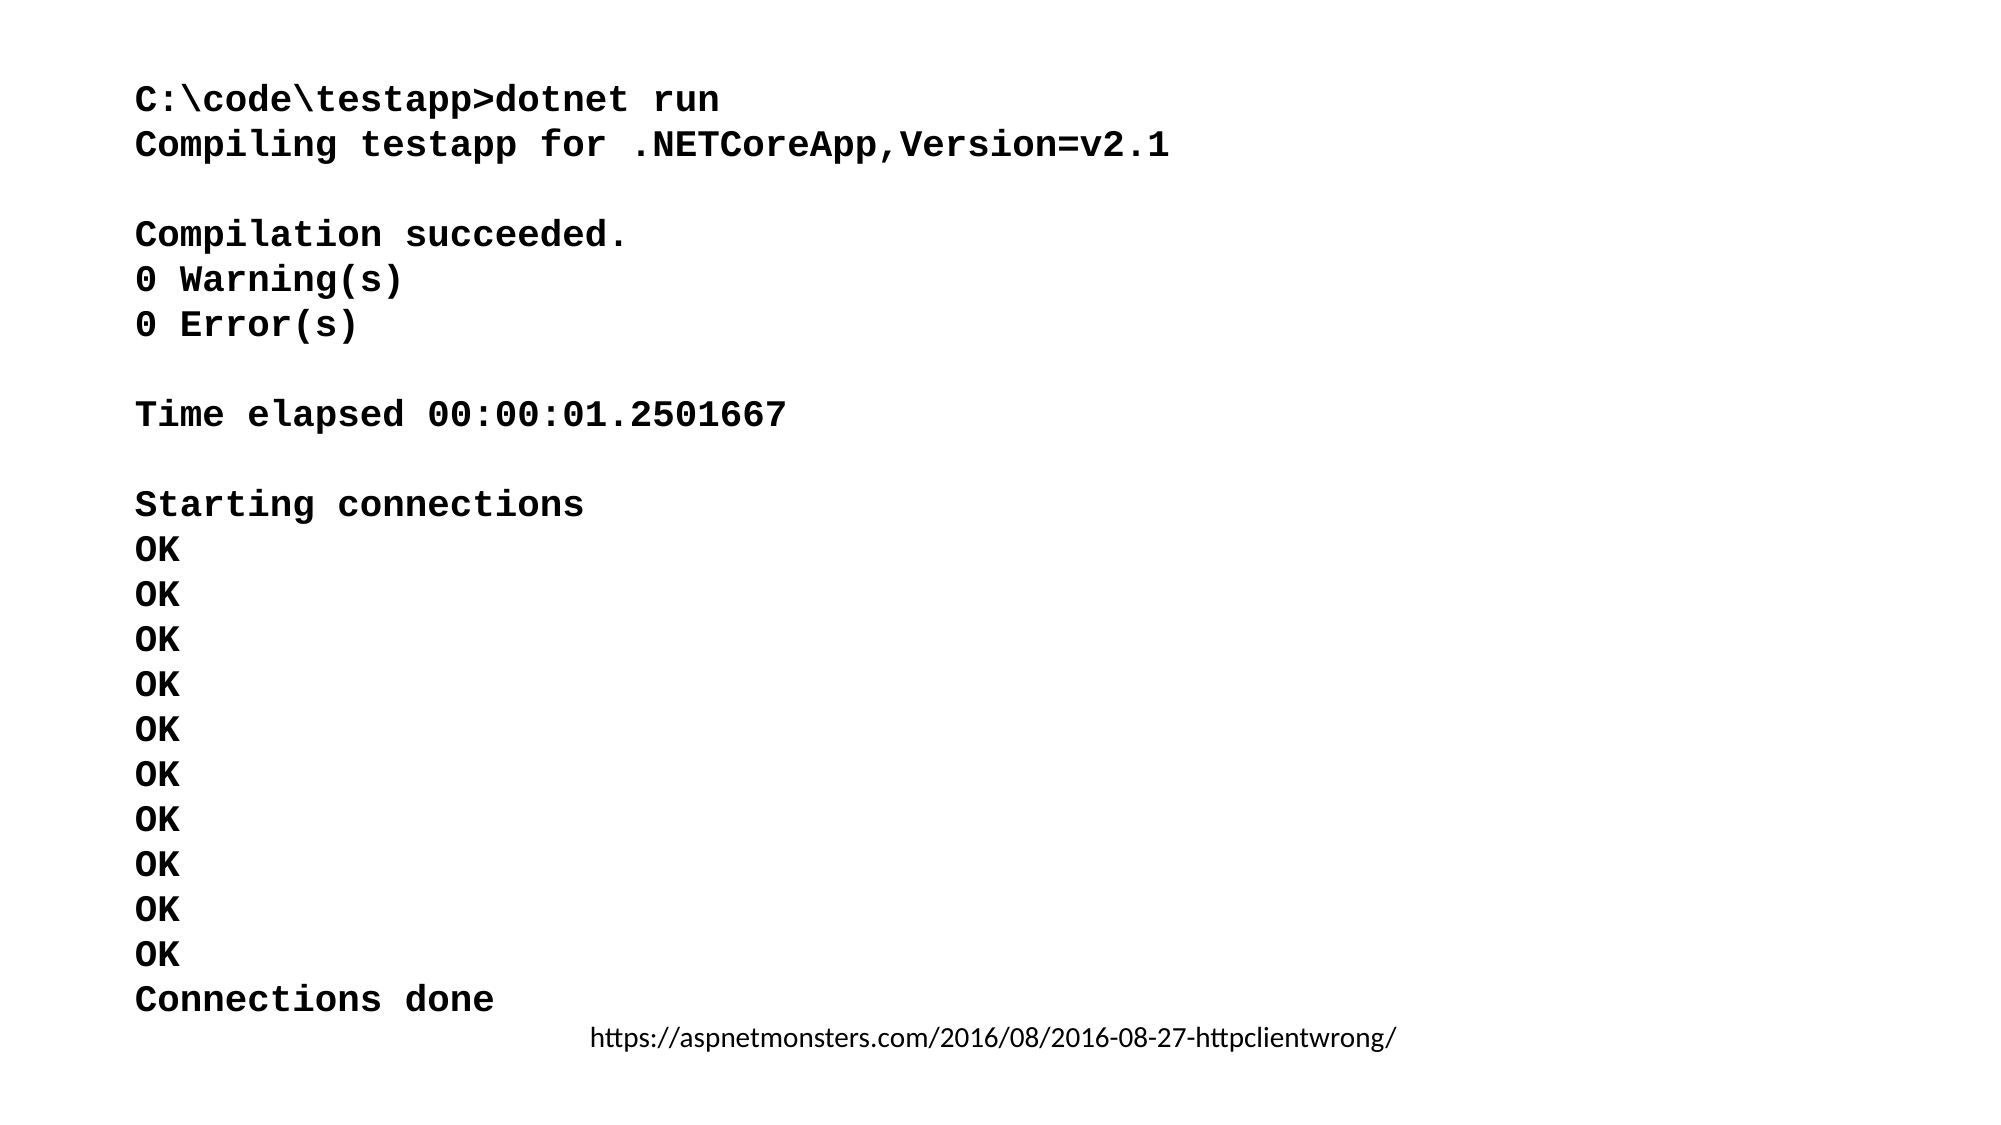

C:\code\testapp>dotnet run
Compiling testapp for .NETCoreApp,Version=v2.1
Compilation succeeded.
0 Warning(s)
0 Error(s)
Time elapsed 00:00:01.2501667
Starting connections
OK
OK
OK
OK
OK
OK
OK
OK
OK
OK
Connections done
https://aspnetmonsters.com/2016/08/2016-08-27-httpclientwrong/